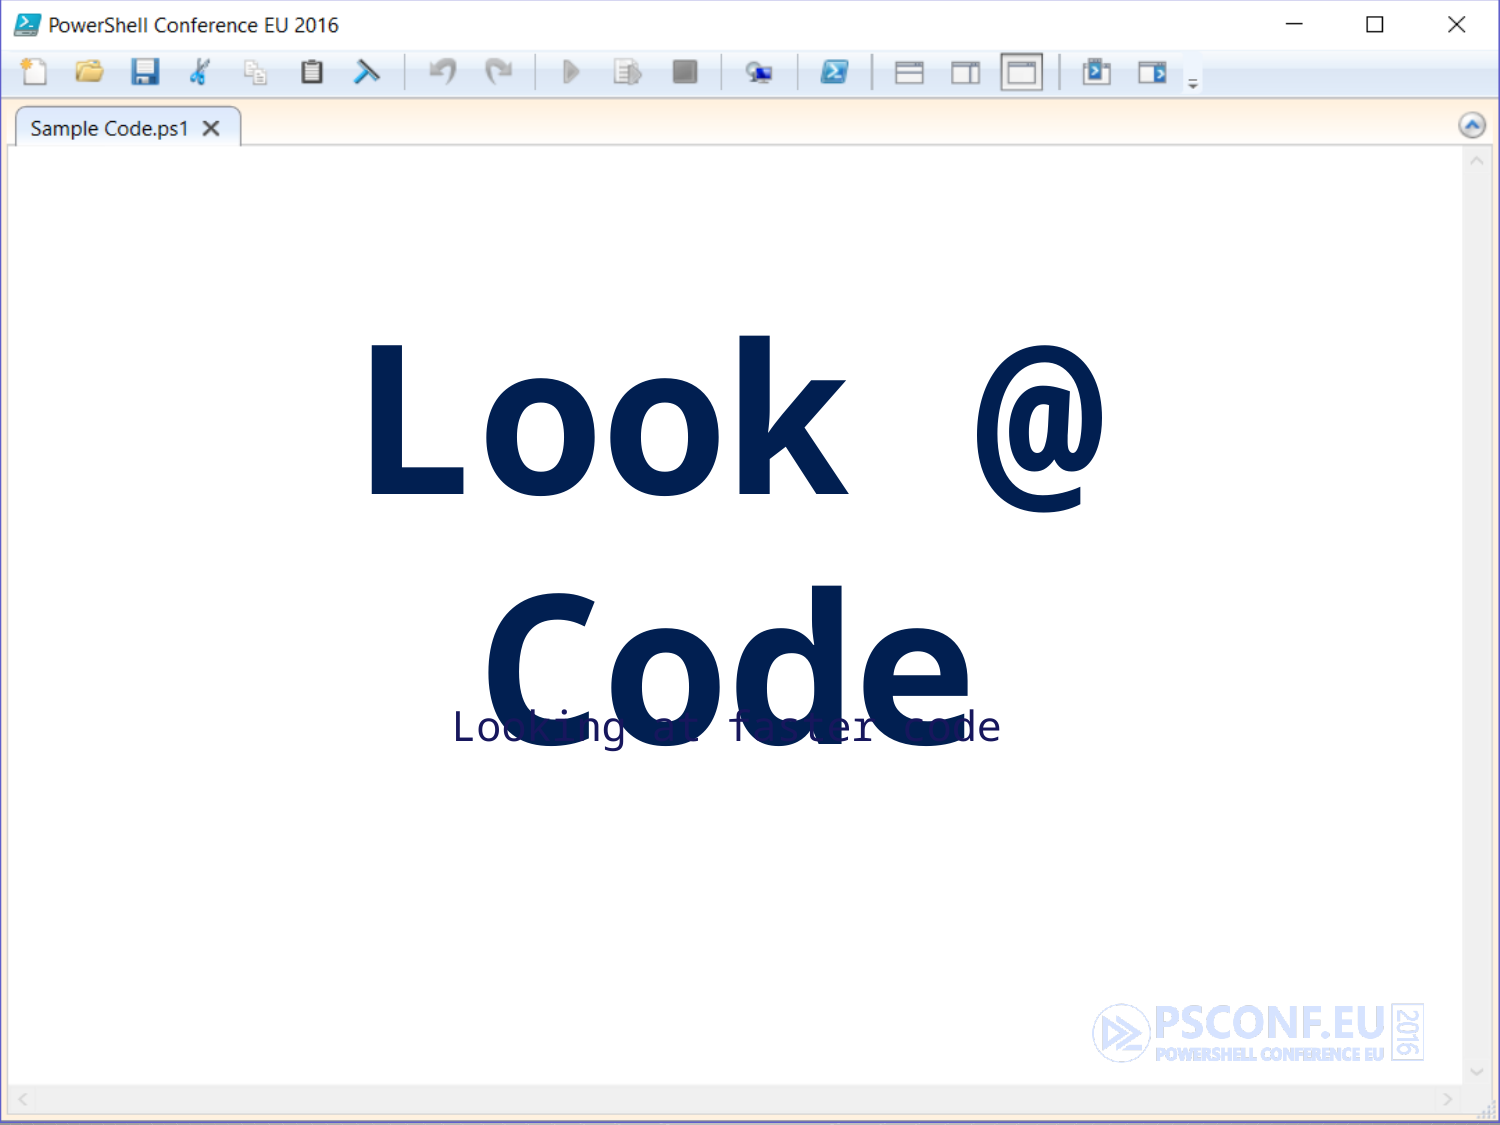

# Look @ Code
Looking at faster code